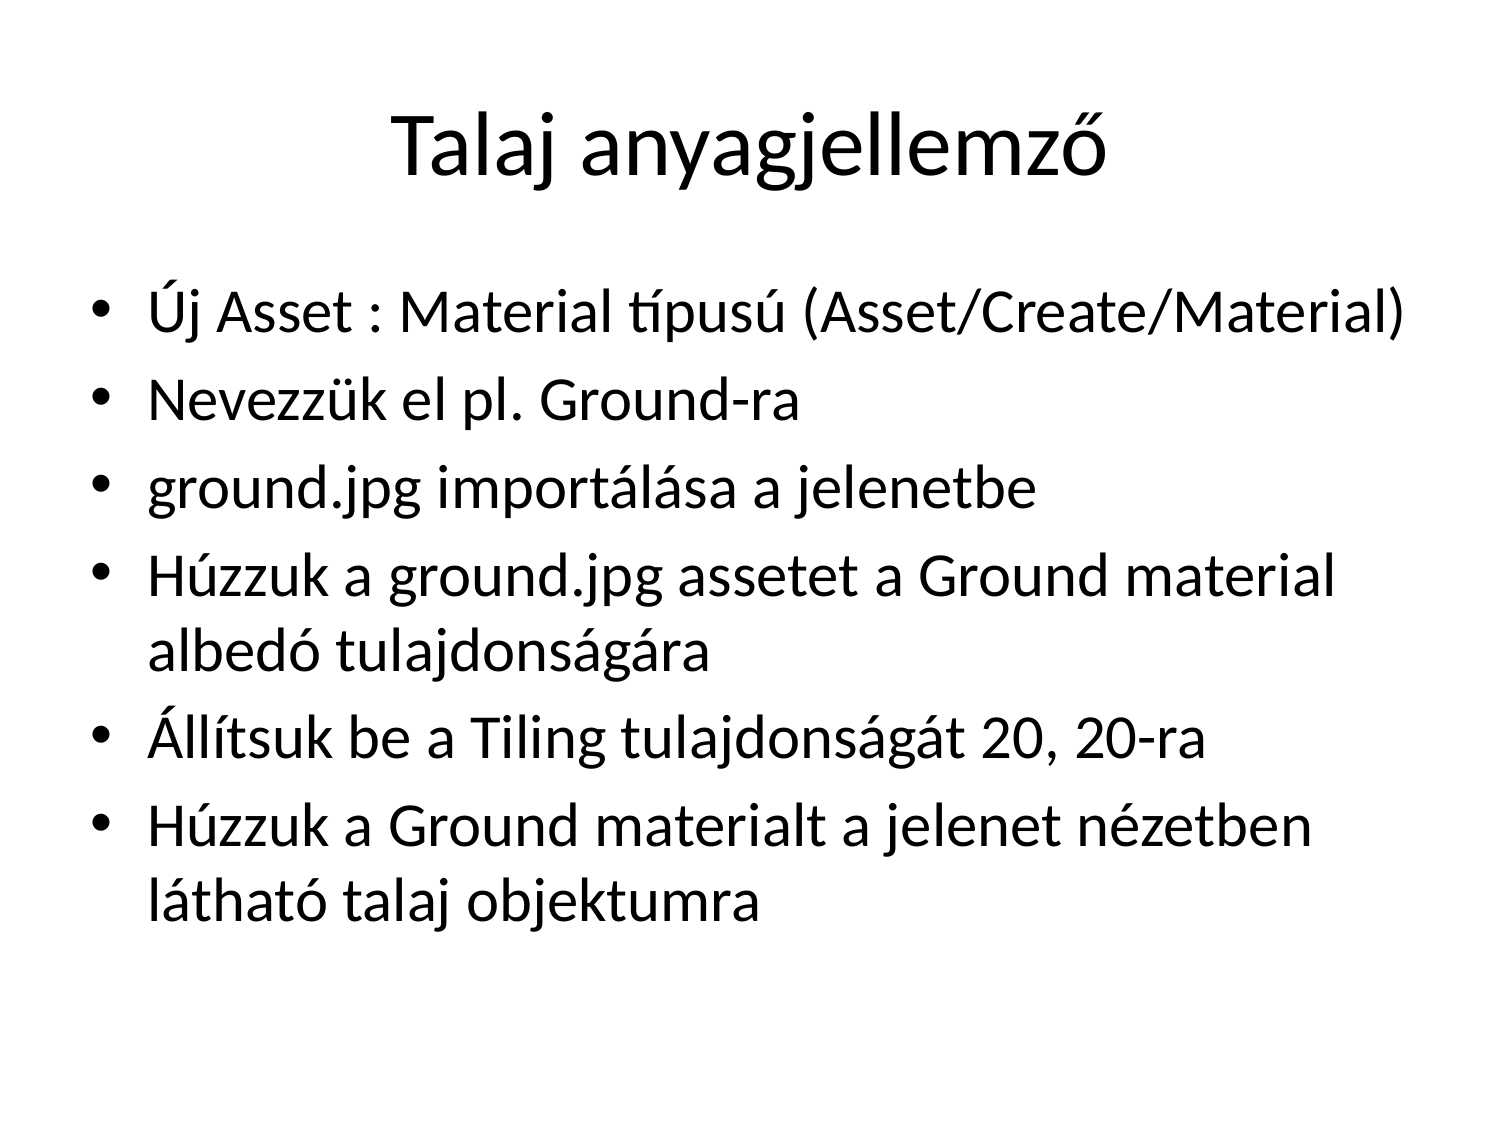

# Talaj anyagjellemző
Új Asset : Material típusú (Asset/Create/Material)
Nevezzük el pl. Ground-ra
ground.jpg importálása a jelenetbe
Húzzuk a ground.jpg assetet a Ground material albedó tulajdonságára
Állítsuk be a Tiling tulajdonságát 20, 20-ra
Húzzuk a Ground materialt a jelenet nézetben látható talaj objektumra